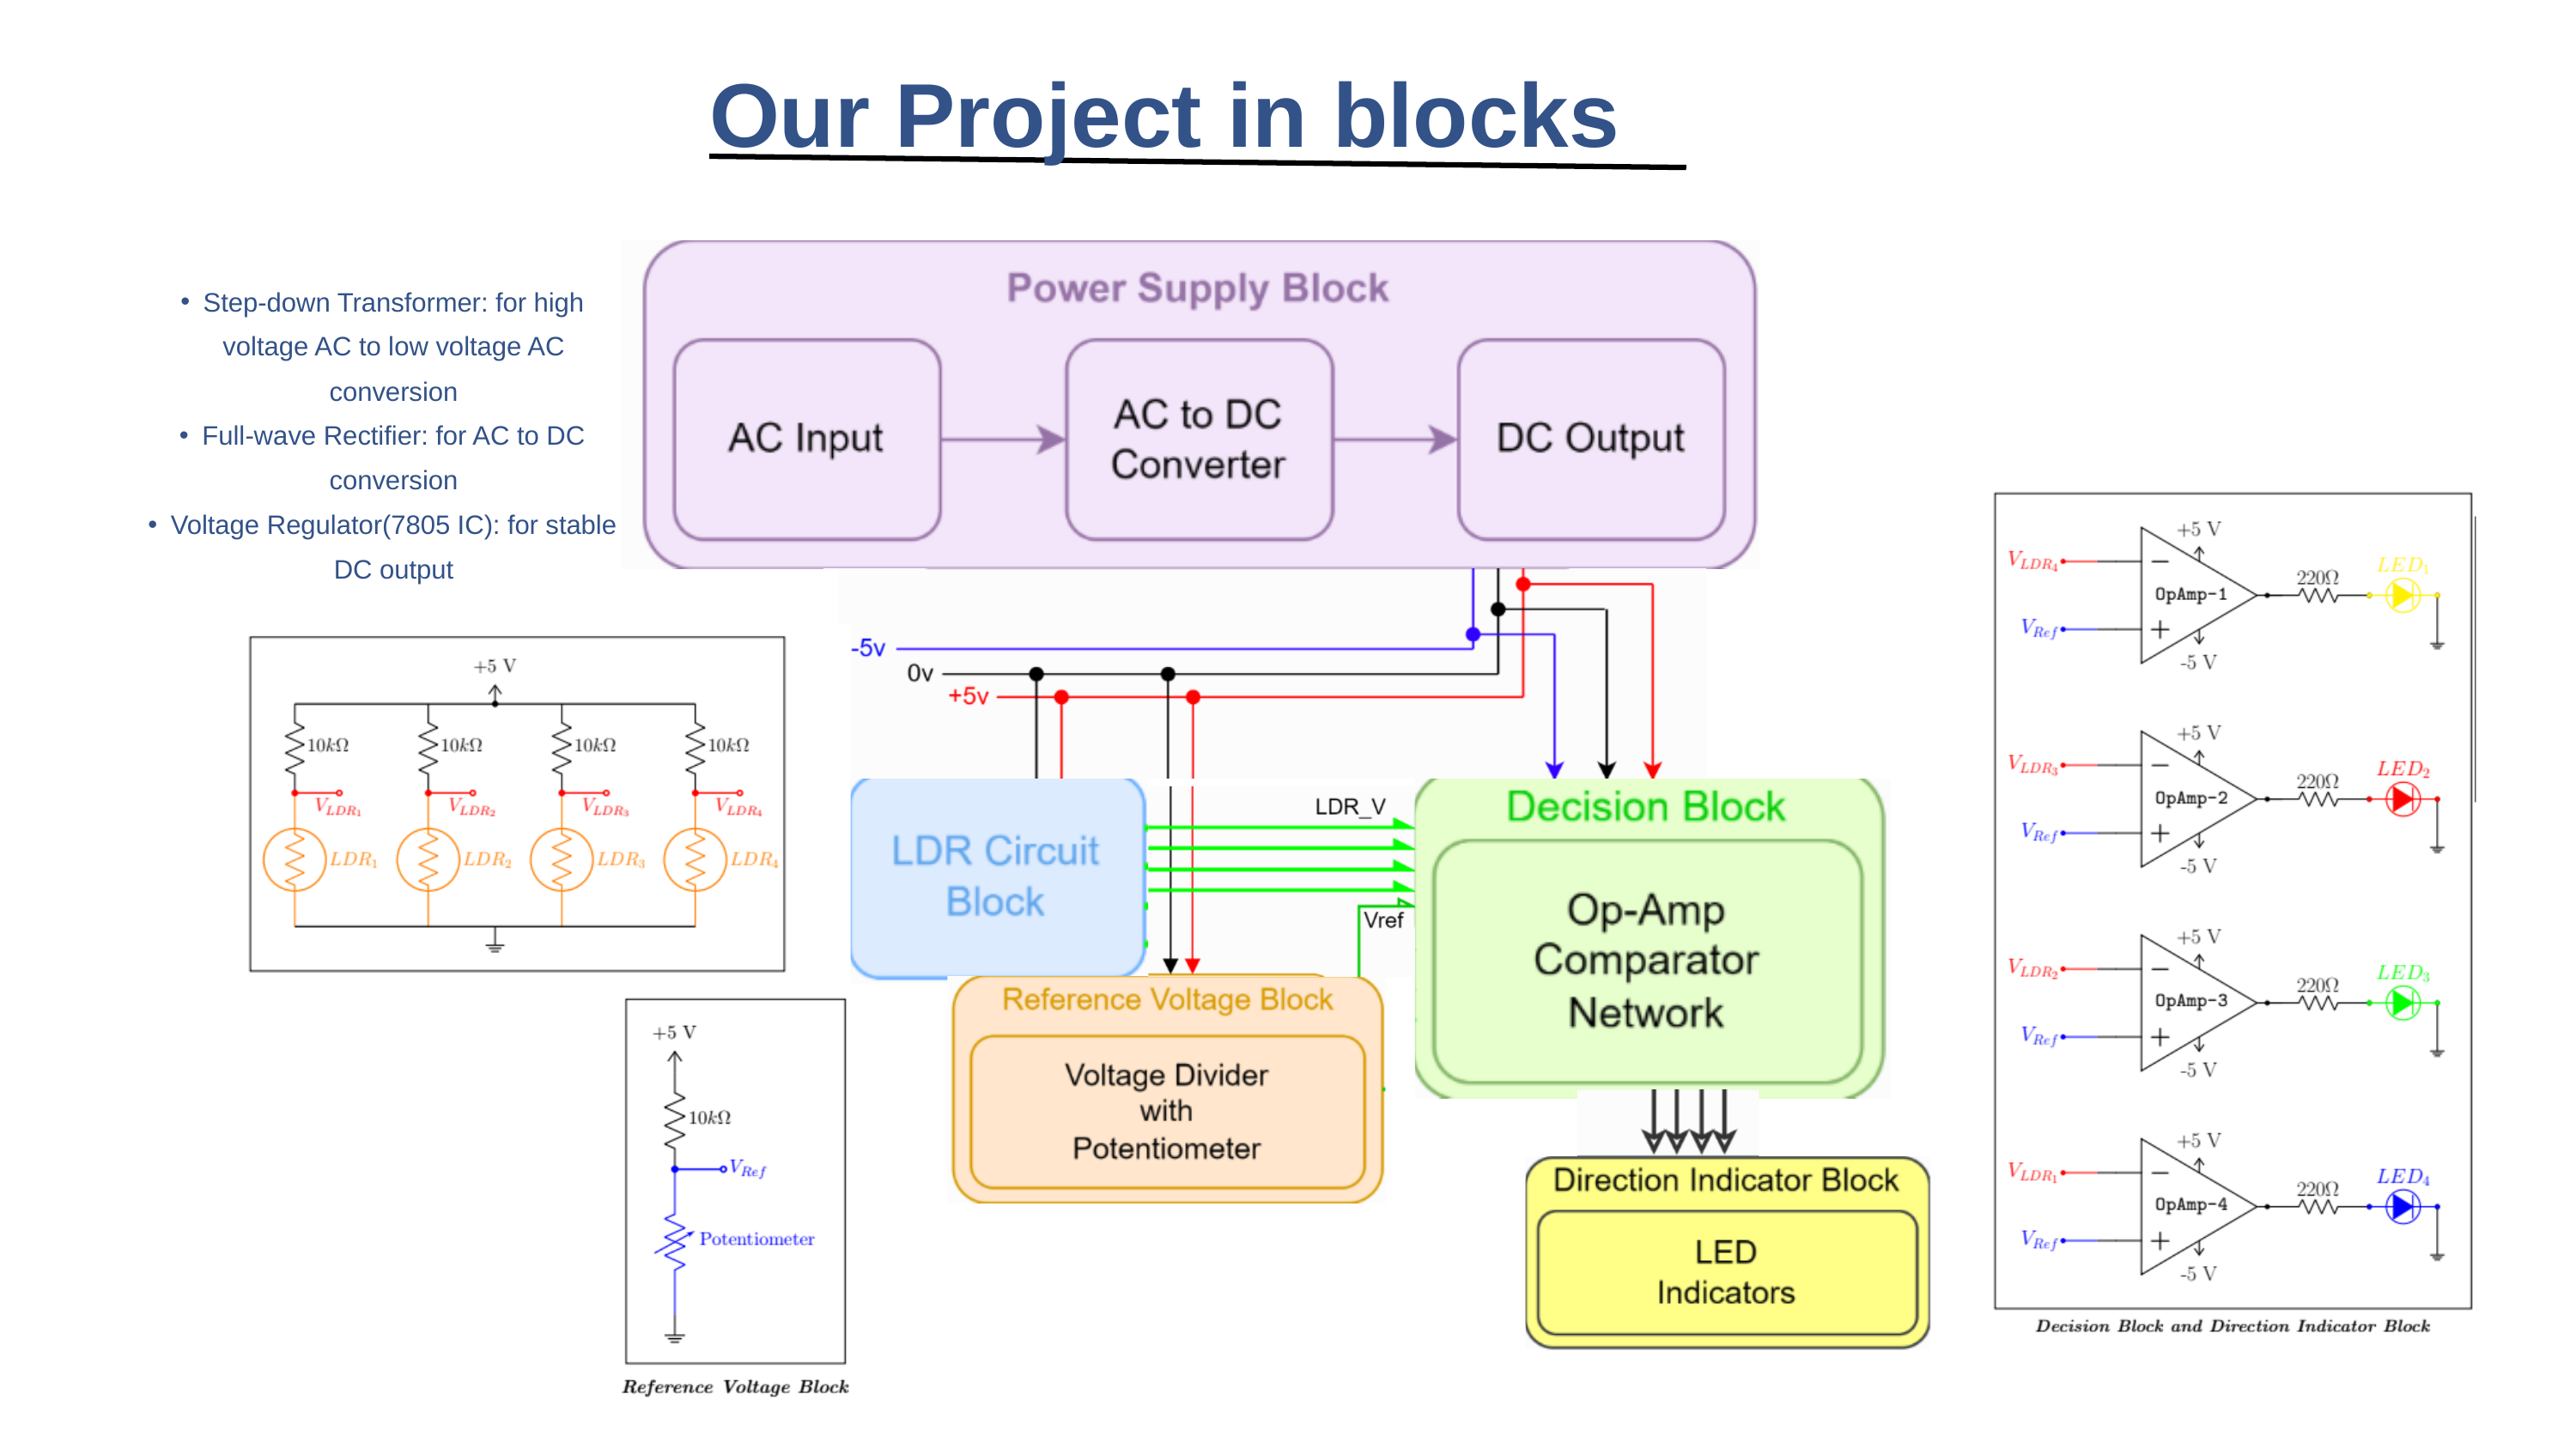

Our Project in blocks

Step-down Transformer: for high voltage AC to low voltage AC conversion
Full-wave Rectifier: for AC to DC conversion
Voltage Regulator(7805 IC): for stable DC output